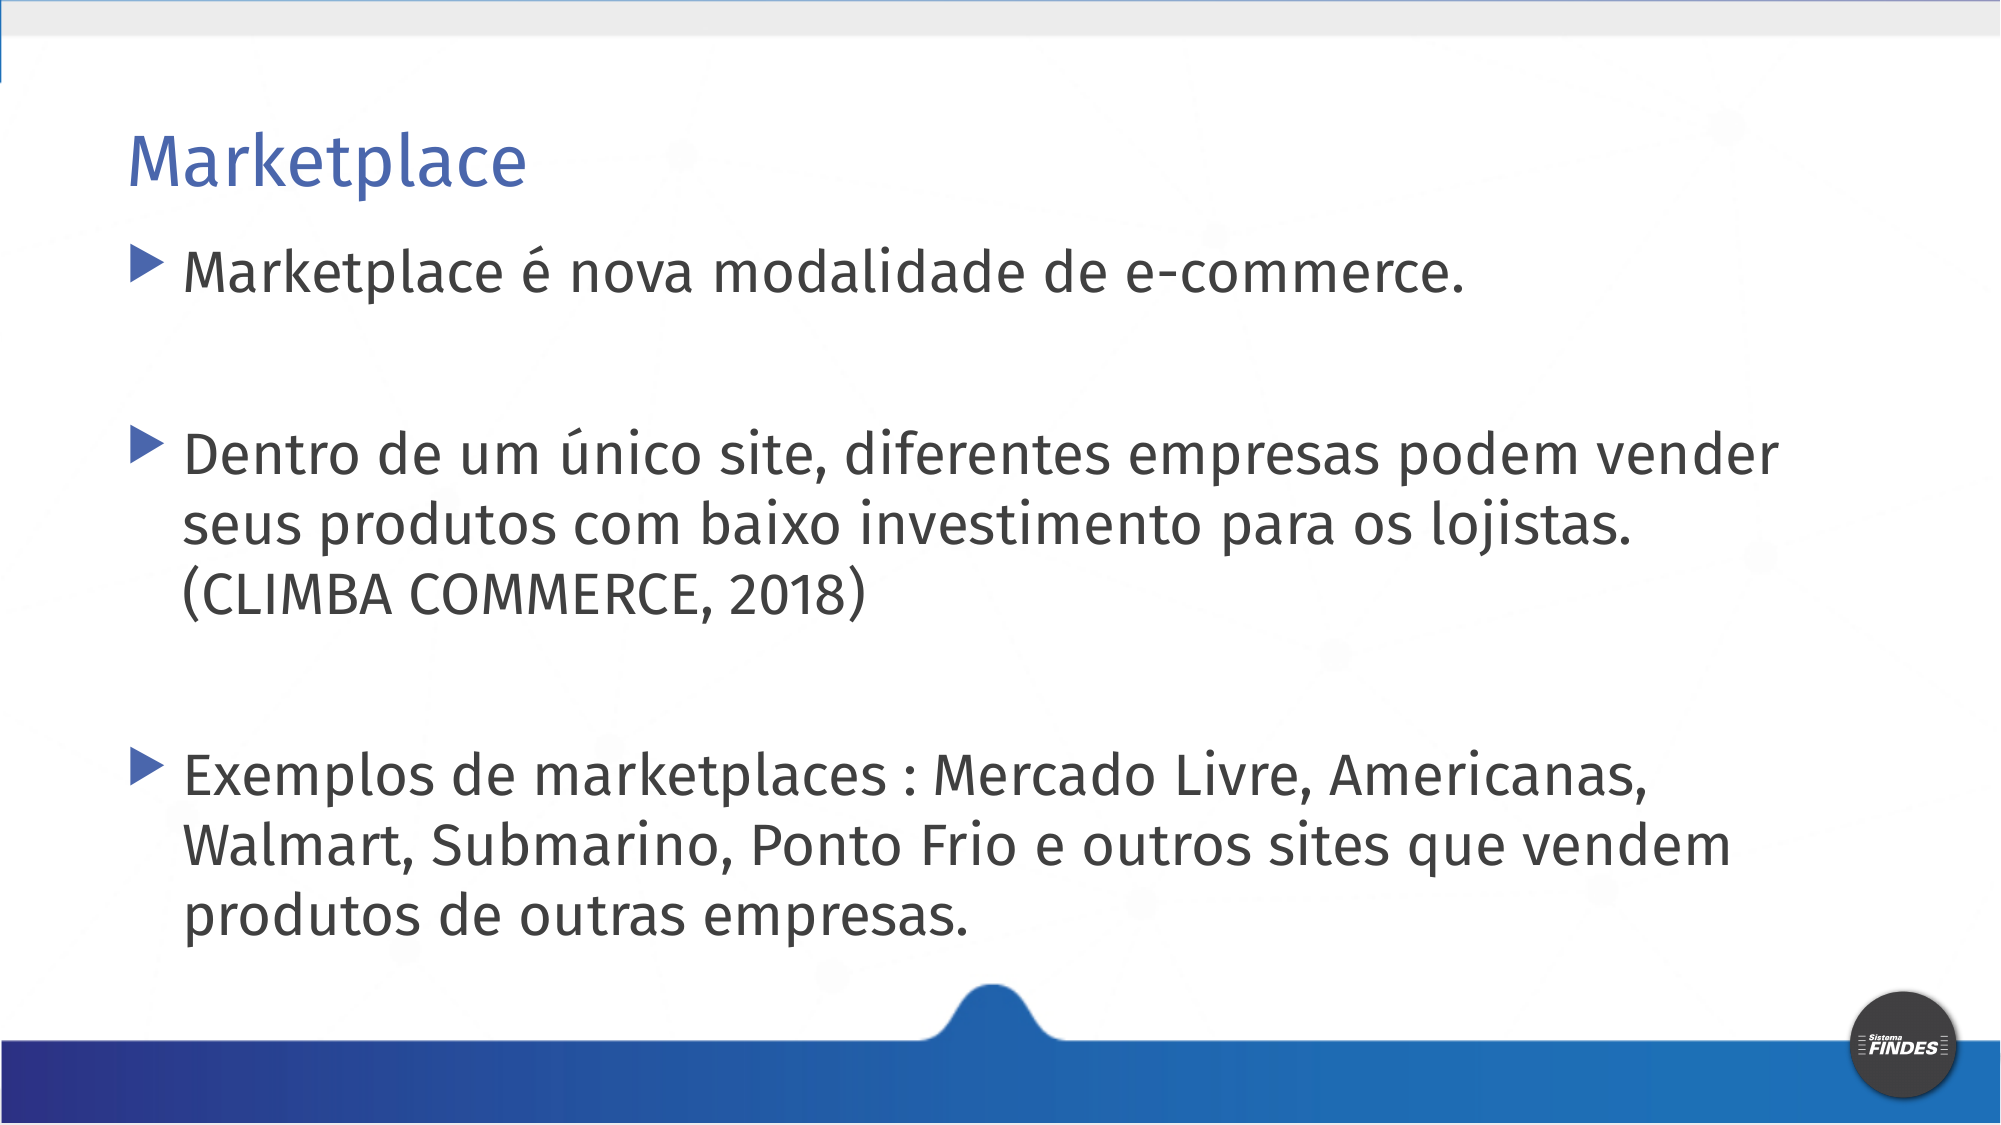

# Marketplace
Marketplace é nova modalidade de e-commerce.

Dentro de um único site, diferentes empresas podem vender seus produtos com baixo investimento para os lojistas.(CLIMBA COMMERCE, 2018)

Exemplos de marketplaces : Mercado Livre, Americanas, Walmart, Submarino, Ponto Frio e outros sites que vendem produtos de outras empresas.